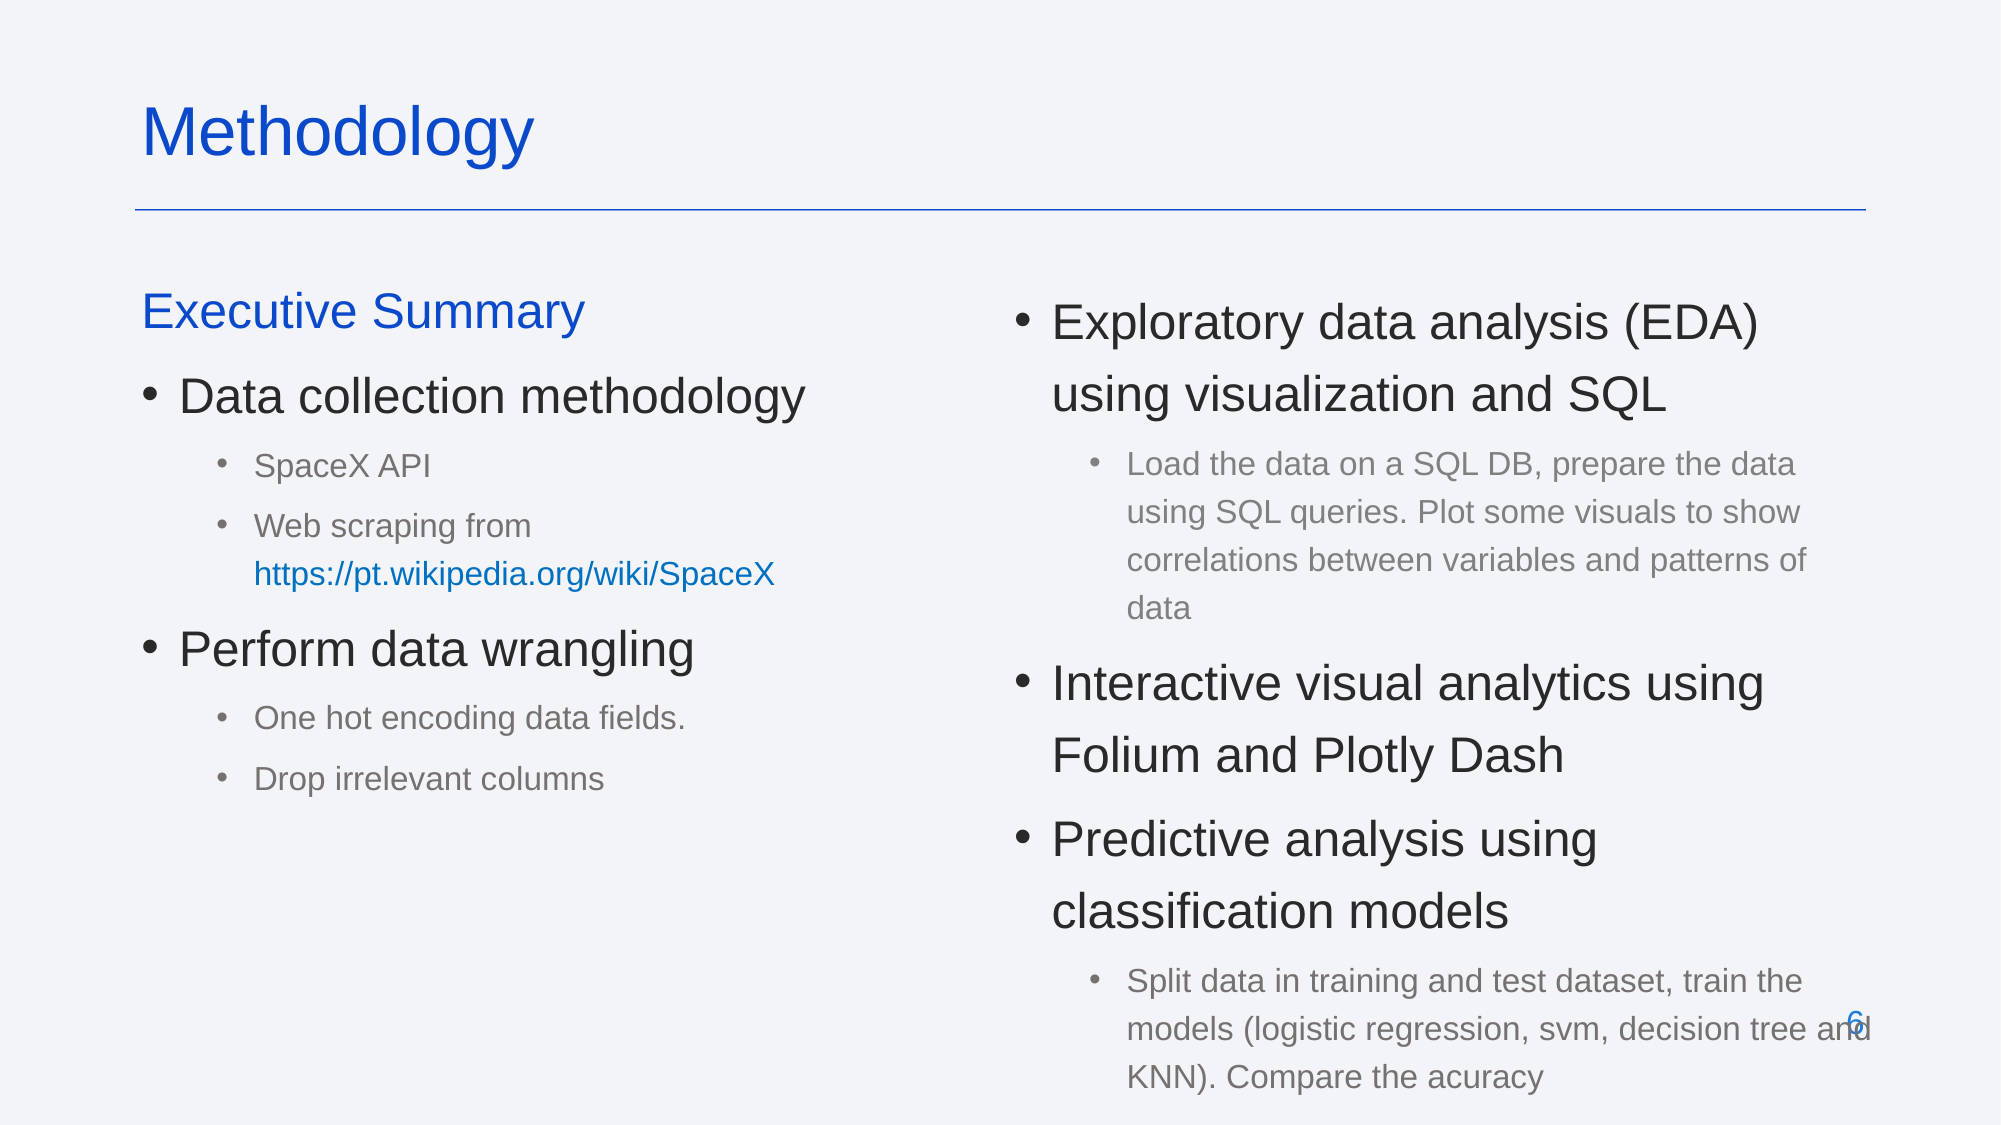

Methodology
Executive Summary
Data collection methodology
SpaceX API
Web scraping from https://pt.wikipedia.org/wiki/SpaceX
Perform data wrangling
One hot encoding data fields.
Drop irrelevant columns
Exploratory data analysis (EDA) using visualization and SQL
Load the data on a SQL DB, prepare the data using SQL queries. Plot some visuals to show correlations between variables and patterns of data
Interactive visual analytics using Folium and Plotly Dash
Predictive analysis using classification models
Split data in training and test dataset, train the models (logistic regression, svm, decision tree and KNN). Compare the acuracy
6